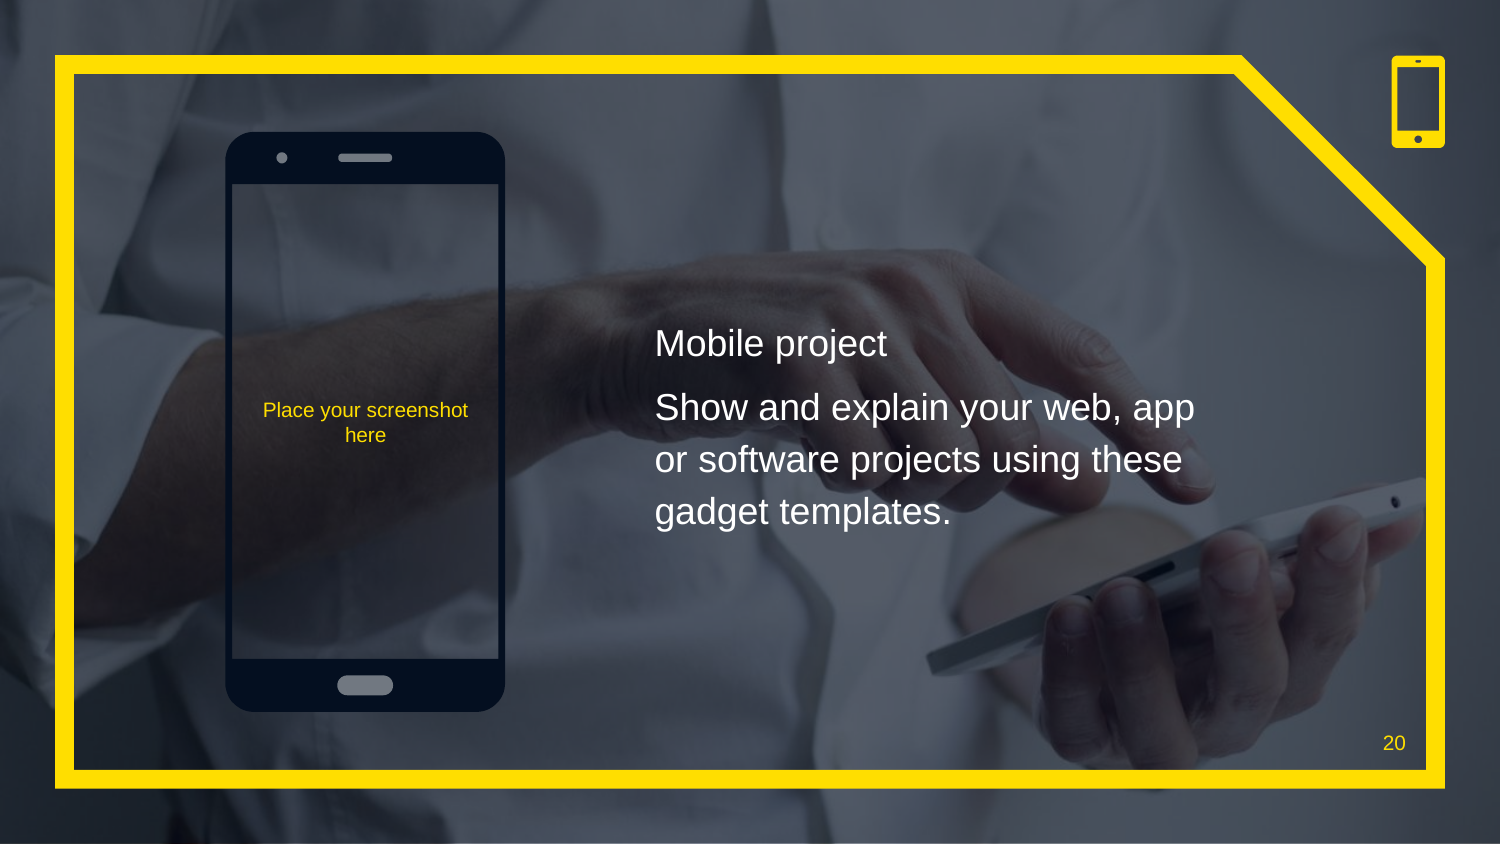

Place your screenshot here
Mobile project
Show and explain your web, app or software projects using these gadget templates.
20